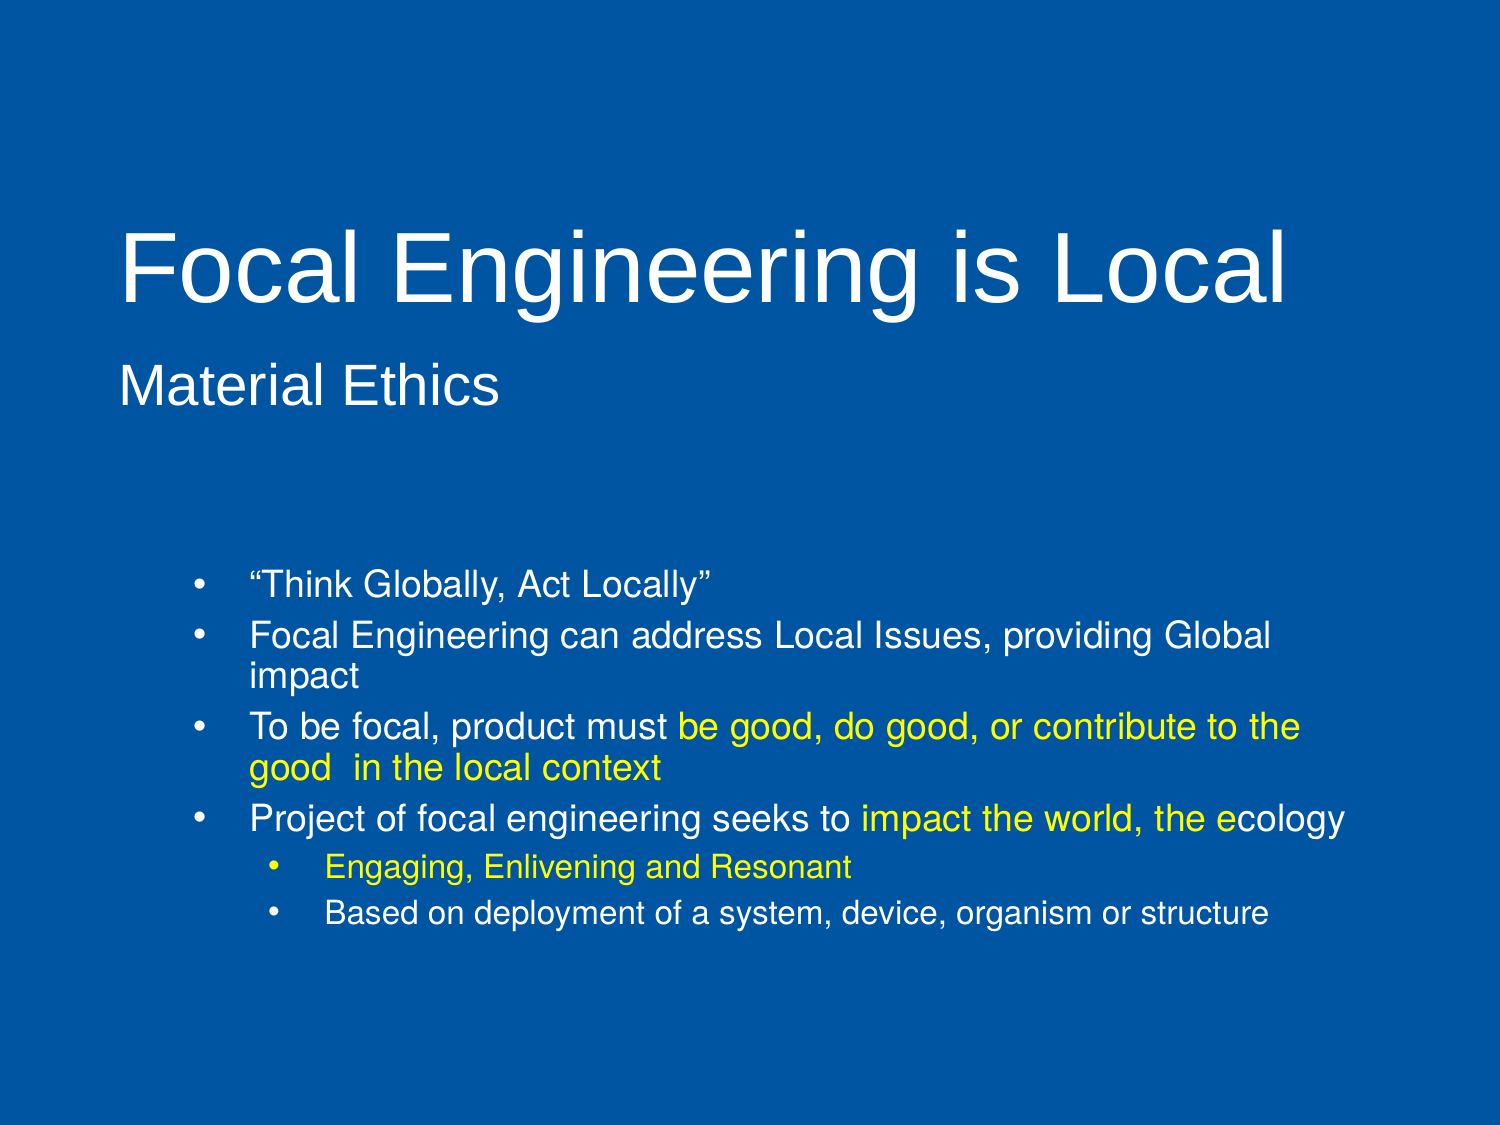

# Focal Engineering is Local
Material Ethics

“Think Globally, Act Locally”
Focal Engineering can address Local Issues, providing Global impact
To be focal, product must be good, do good, or contribute to the good  in the local context
Project of focal engineering seeks to impact the world, the ecology
Engaging, Enlivening and Resonant
Based on deployment of a system, device, organism or structure